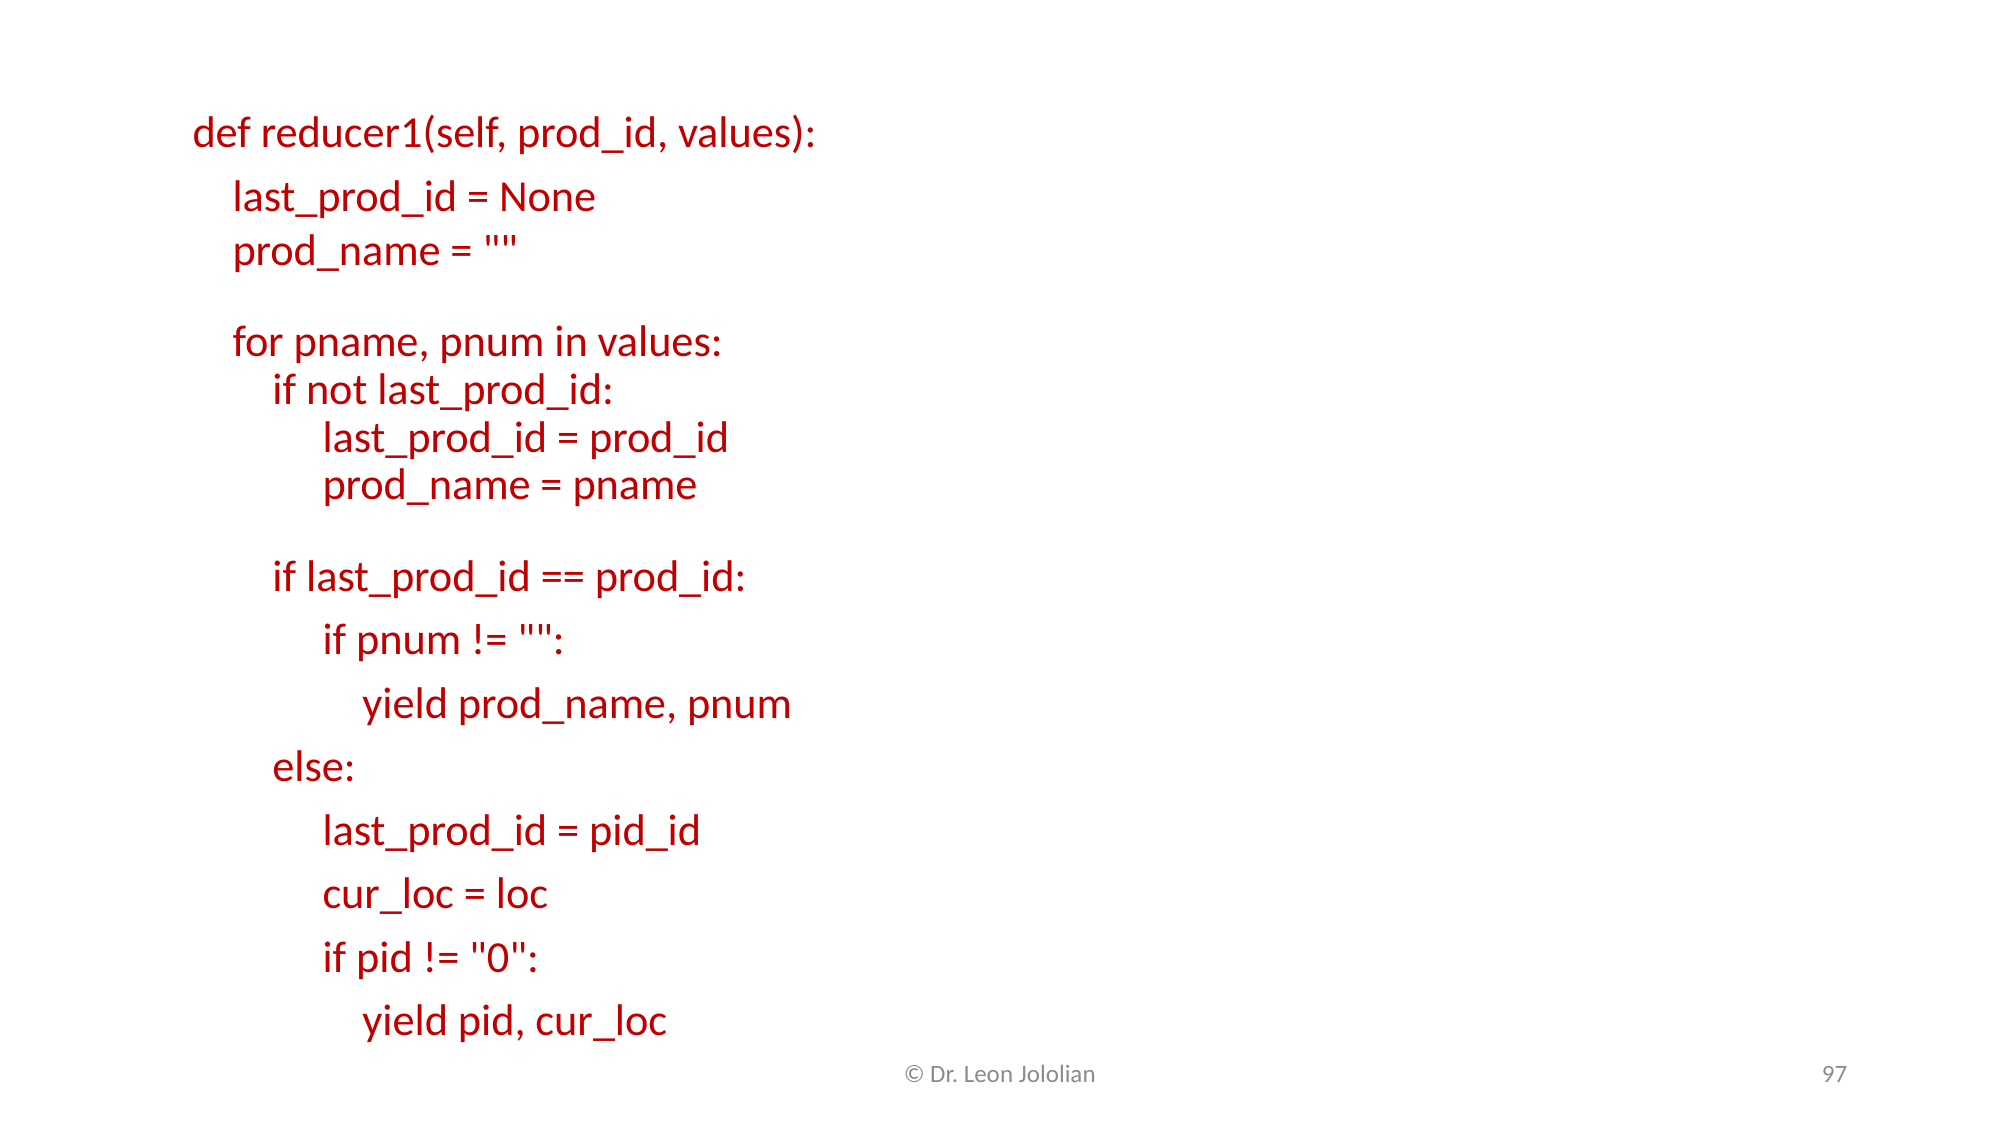

def reducer1(self, prod_id, values):
        last_prod_id = None
        prod_name = ""

        for pname, pnum in values:
            if not last_prod_id:
                 last_prod_id = prod_id
                 prod_name = pname

            if last_prod_id == prod_id:
                 if pnum != "":
                     yield prod_name, pnum
            else:
                 last_prod_id = pid_id
                 cur_loc = loc
                 if pid != "0":
                     yield pid, cur_loc
© Dr. Leon Jololian
97